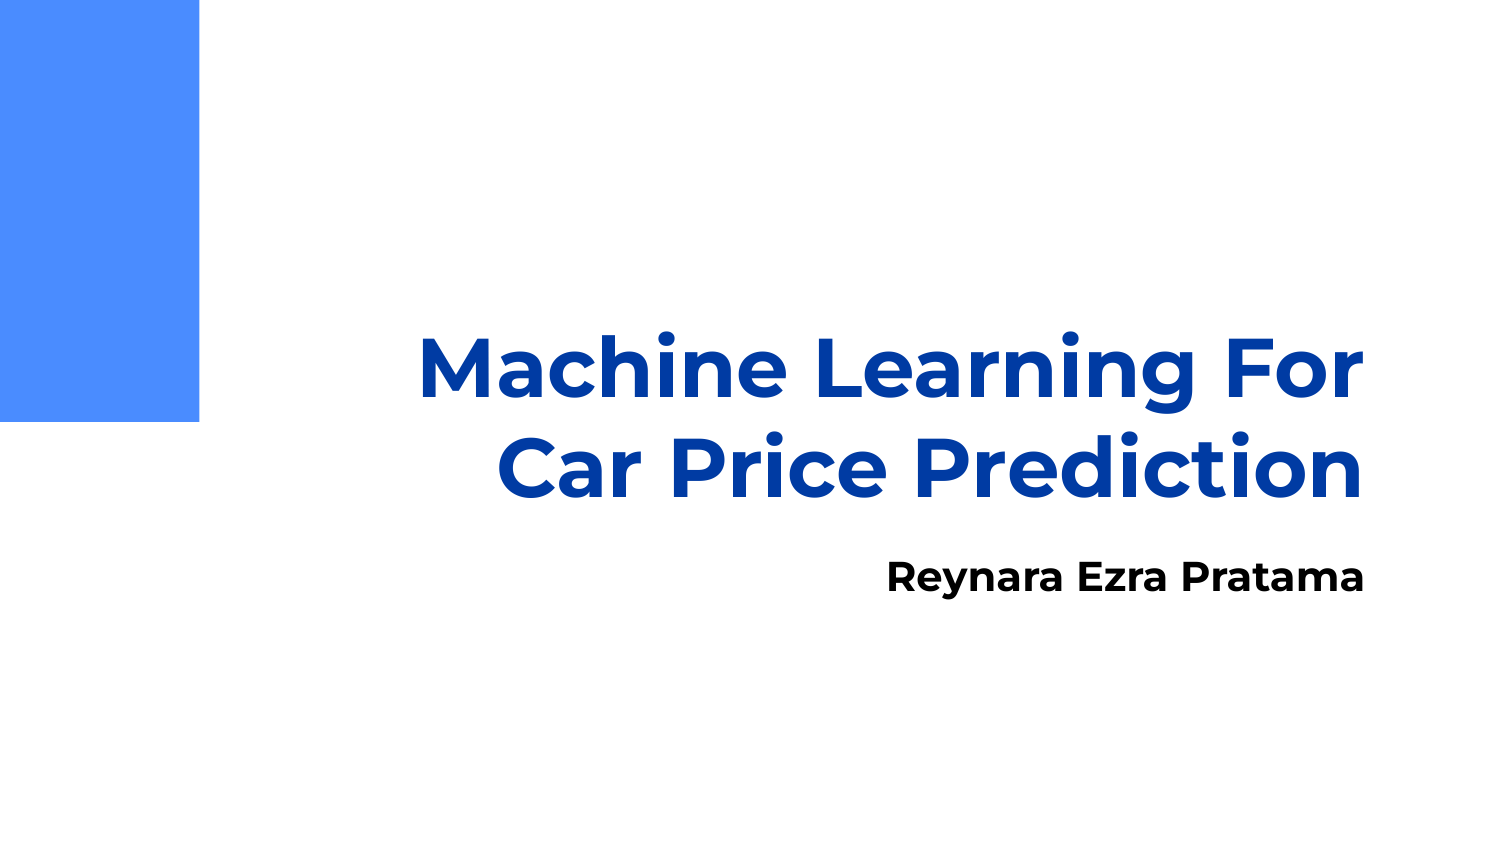

# Machine Learning For Car Price Prediction
Reynara Ezra Pratama